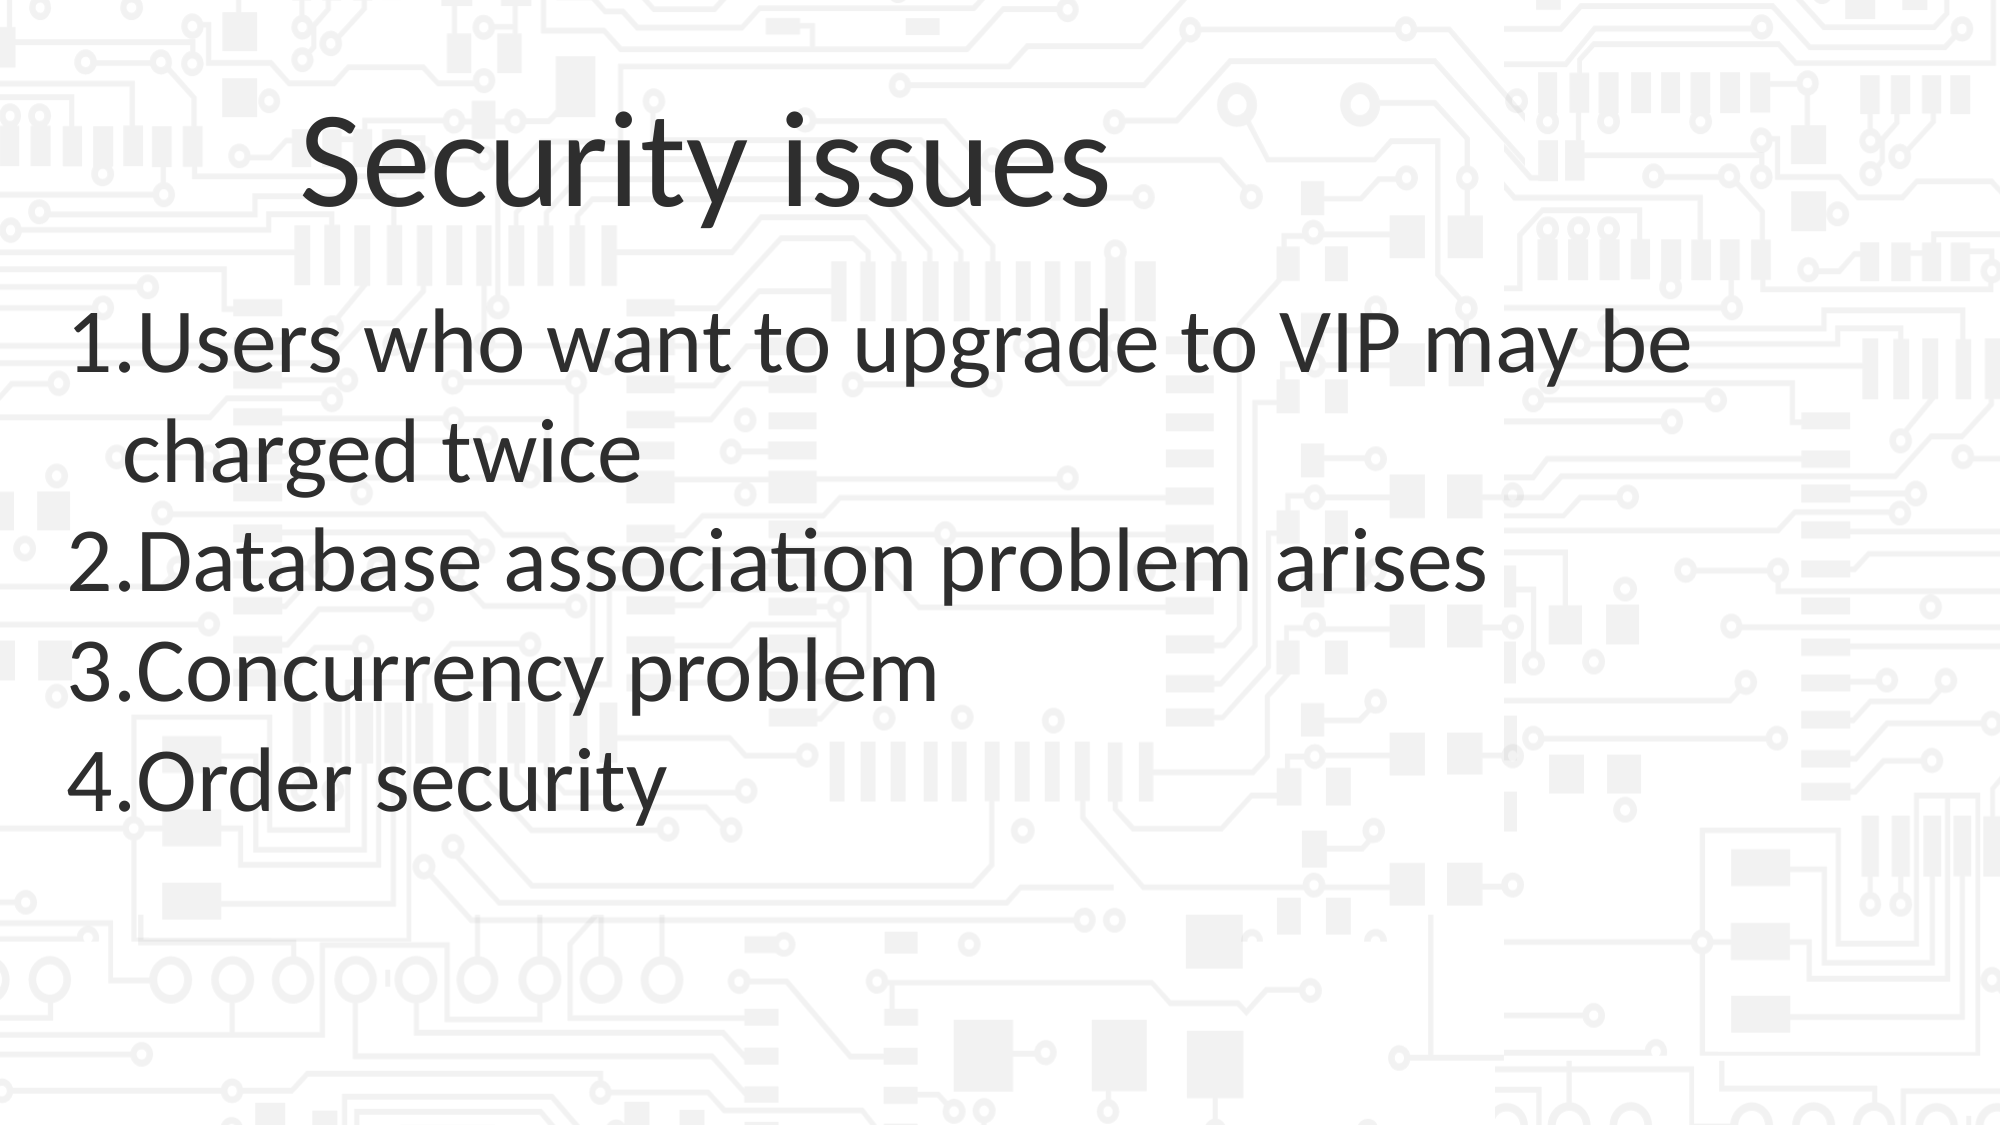

Security issues
Users who want to upgrade to VIP may be charged twice
Database association problem arises
Concurrency problem
Order security